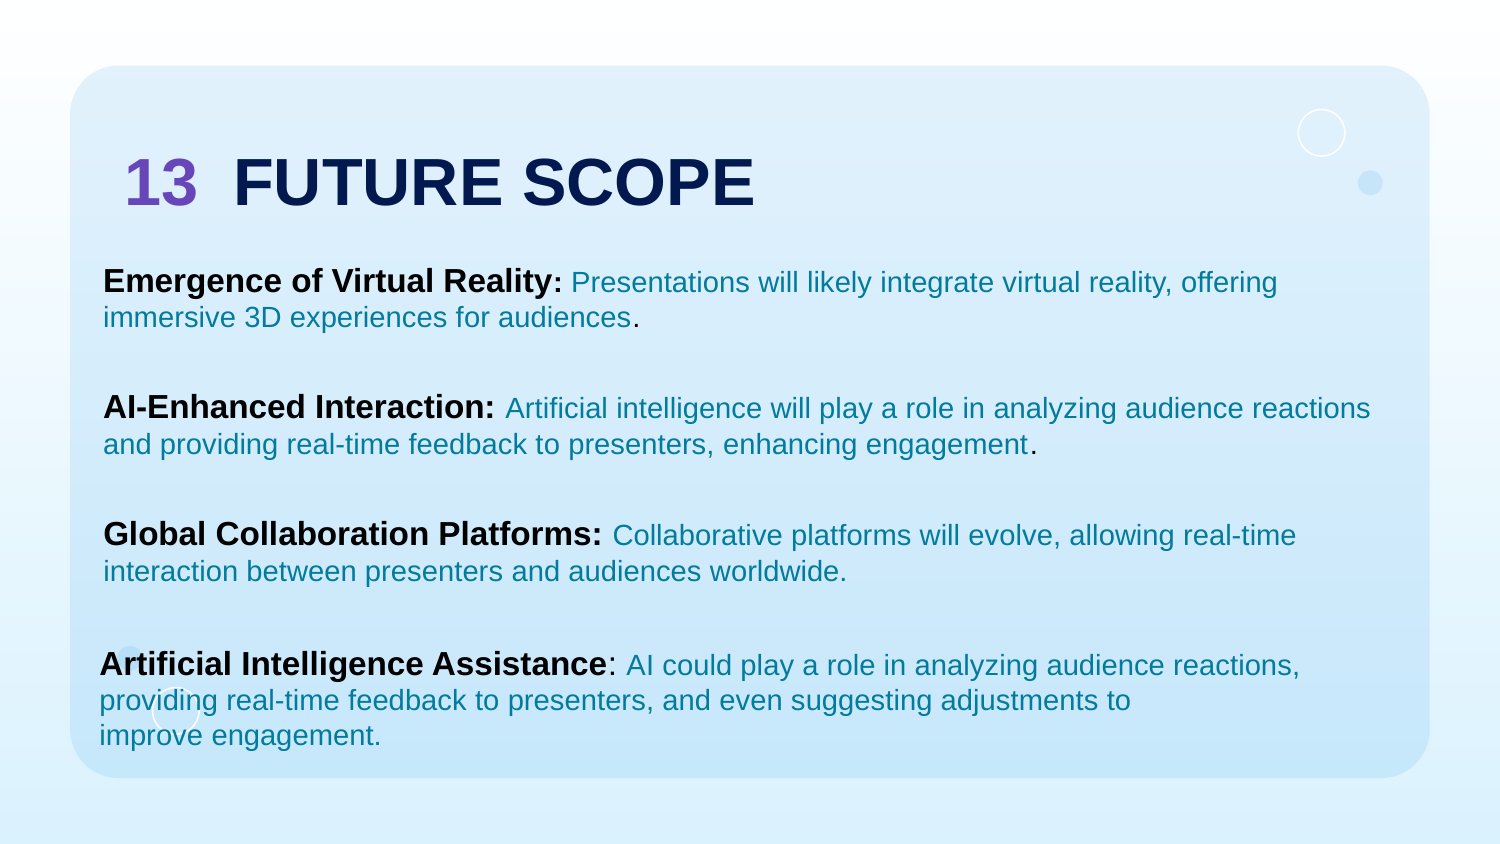

FUTURE SCOPE
 13
Emergence of Virtual Reality: Presentations will likely integrate virtual reality, offering immersive 3D experiences for audiences.

AI-Enhanced Interaction: Artificial intelligence will play a role in analyzing audience reactions and providing real-time feedback to presenters, enhancing engagement.
Global Collaboration Platforms: Collaborative platforms will evolve, allowing real-time interaction between presenters and audiences worldwide.
Artificial Intelligence Assistance: AI could play a role in analyzing audience reactions, providing real-time feedback to presenters, and even suggesting adjustments to improve engagement.